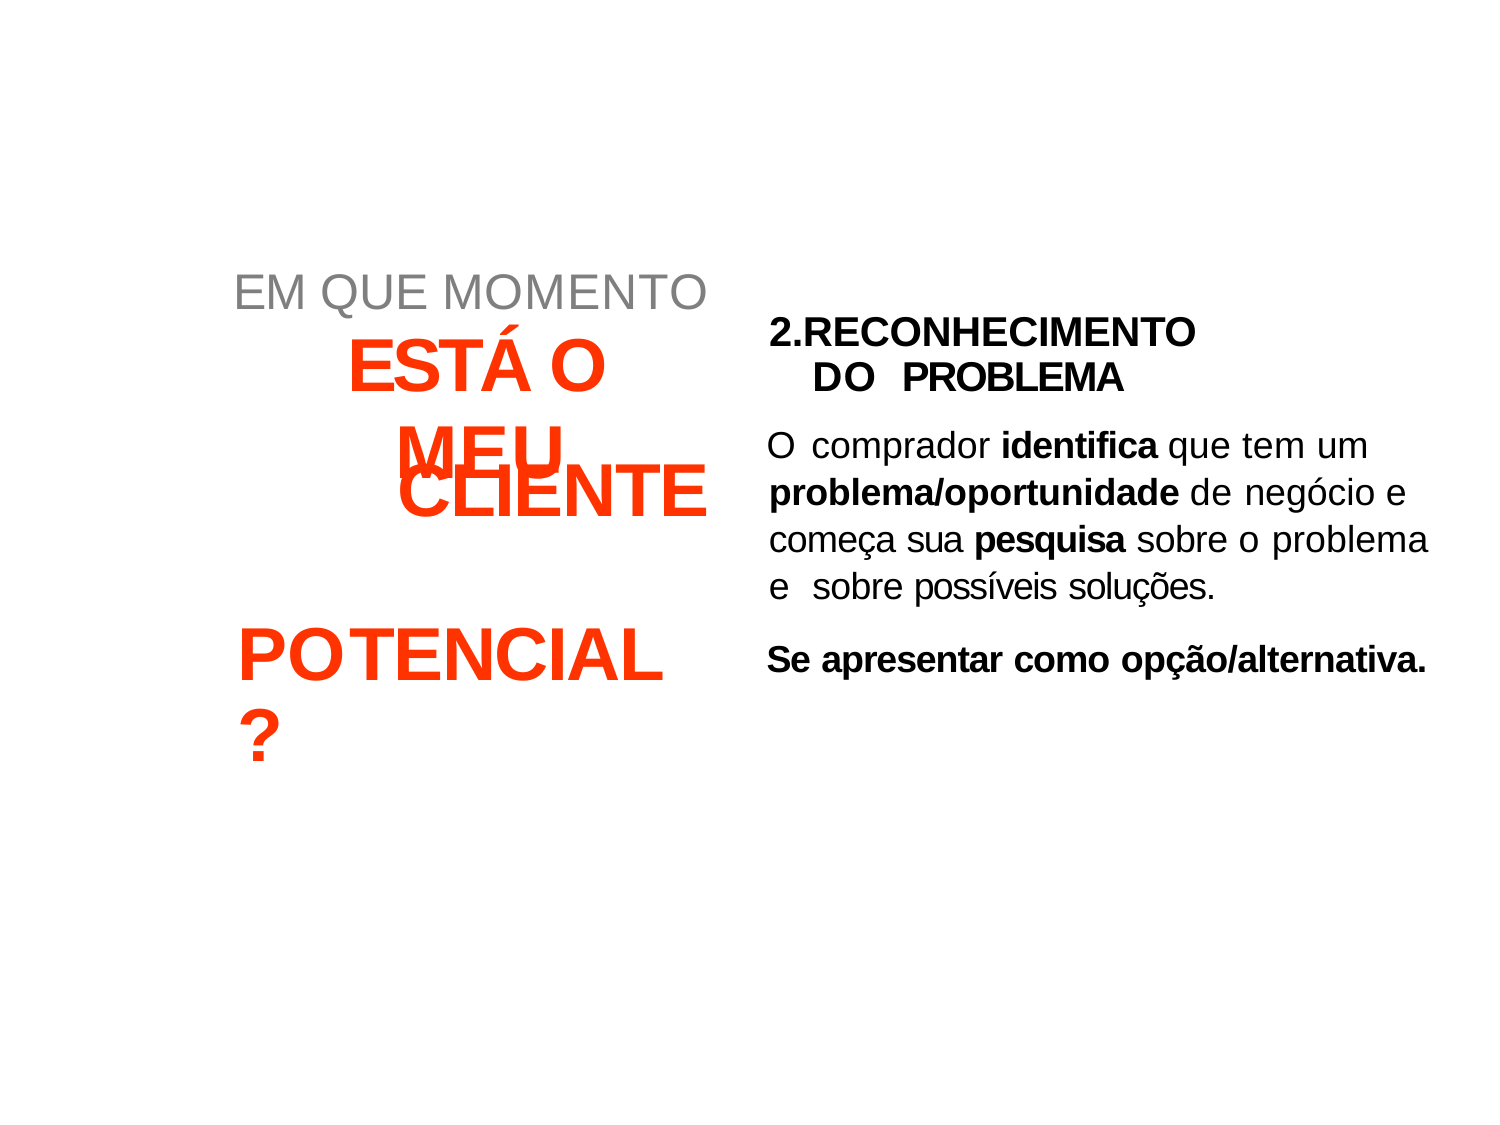

2.RECONHECIMENTO DO  PROBLEMA
O comprador identifica que tem um  problema/oportunidade de negócio e  começa sua pesquisa sobre o problema e  sobre possíveis soluções.
Se apresentar como opção/alternativa.
# EM QUE MOMENTO
ESTÁ O MEU
CLIENTE  POTENCIAL?
34